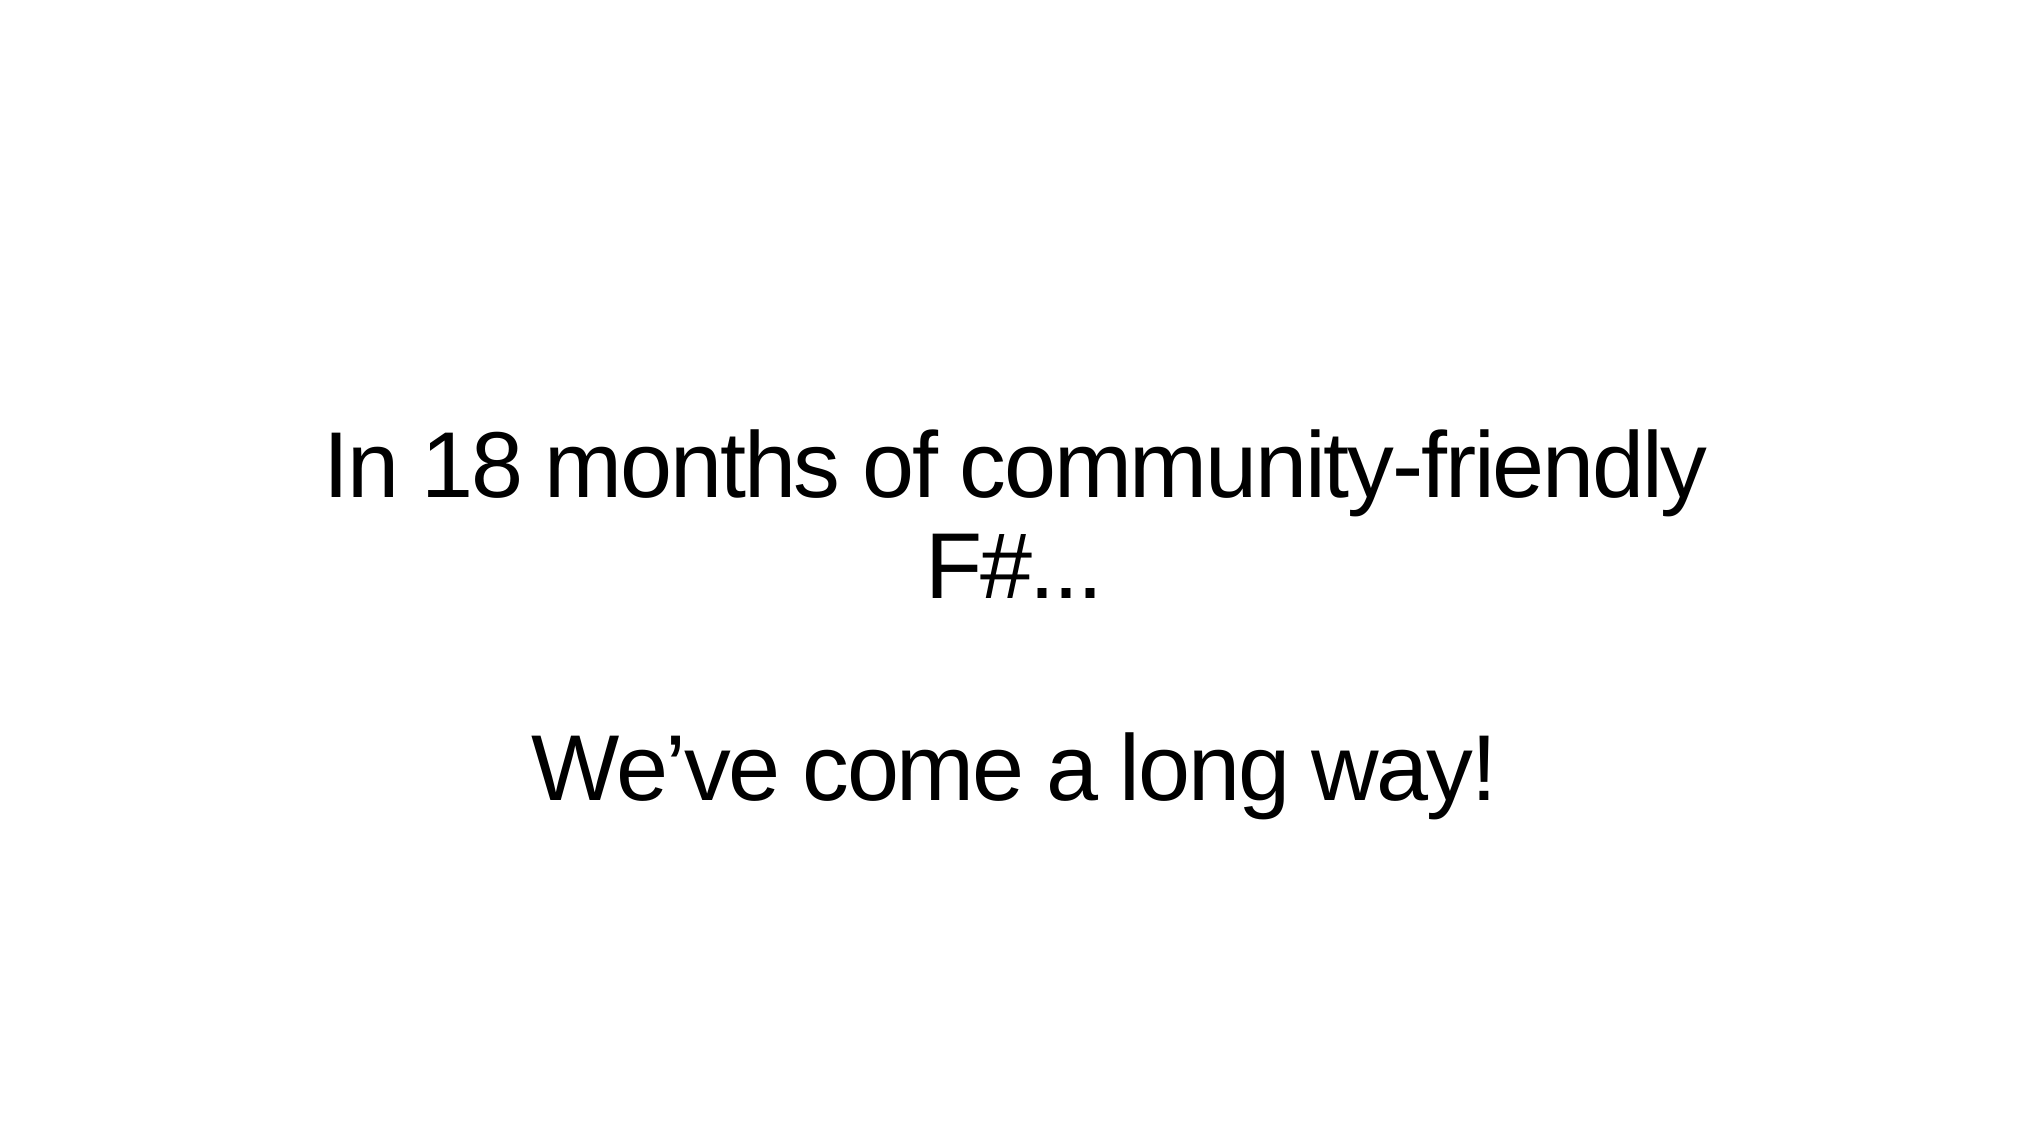

# In 18 months of community-friendly F#... We’ve come a long way!